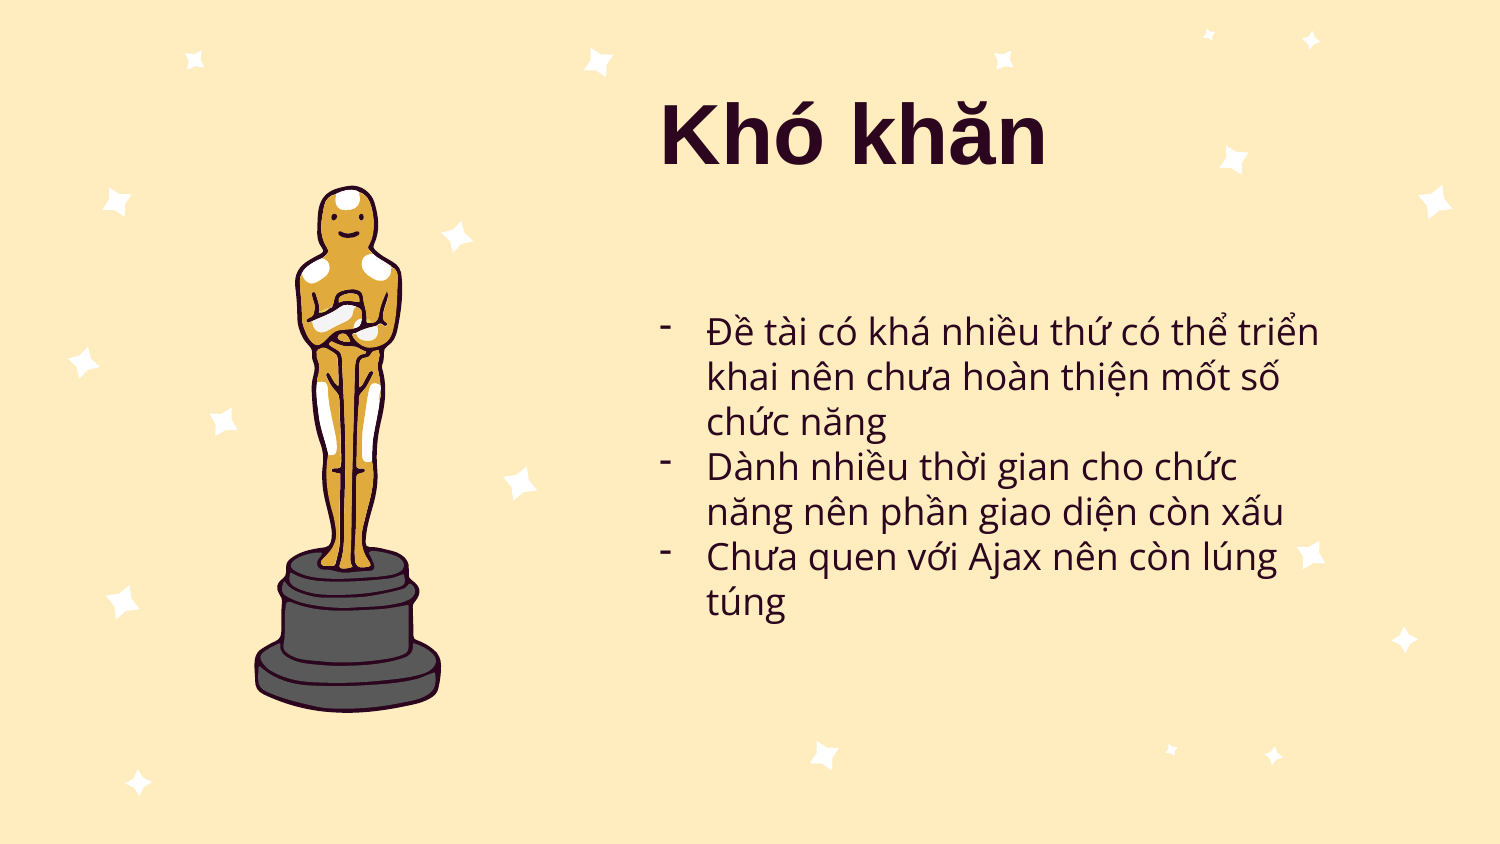

# Khó khăn

Đề tài có khá nhiều thứ có thể triển khai nên chưa hoàn thiện mốt số chức năng
Dành nhiều thời gian cho chức năng nên phần giao diện còn xấu
Chưa quen với Ajax nên còn lúng túng